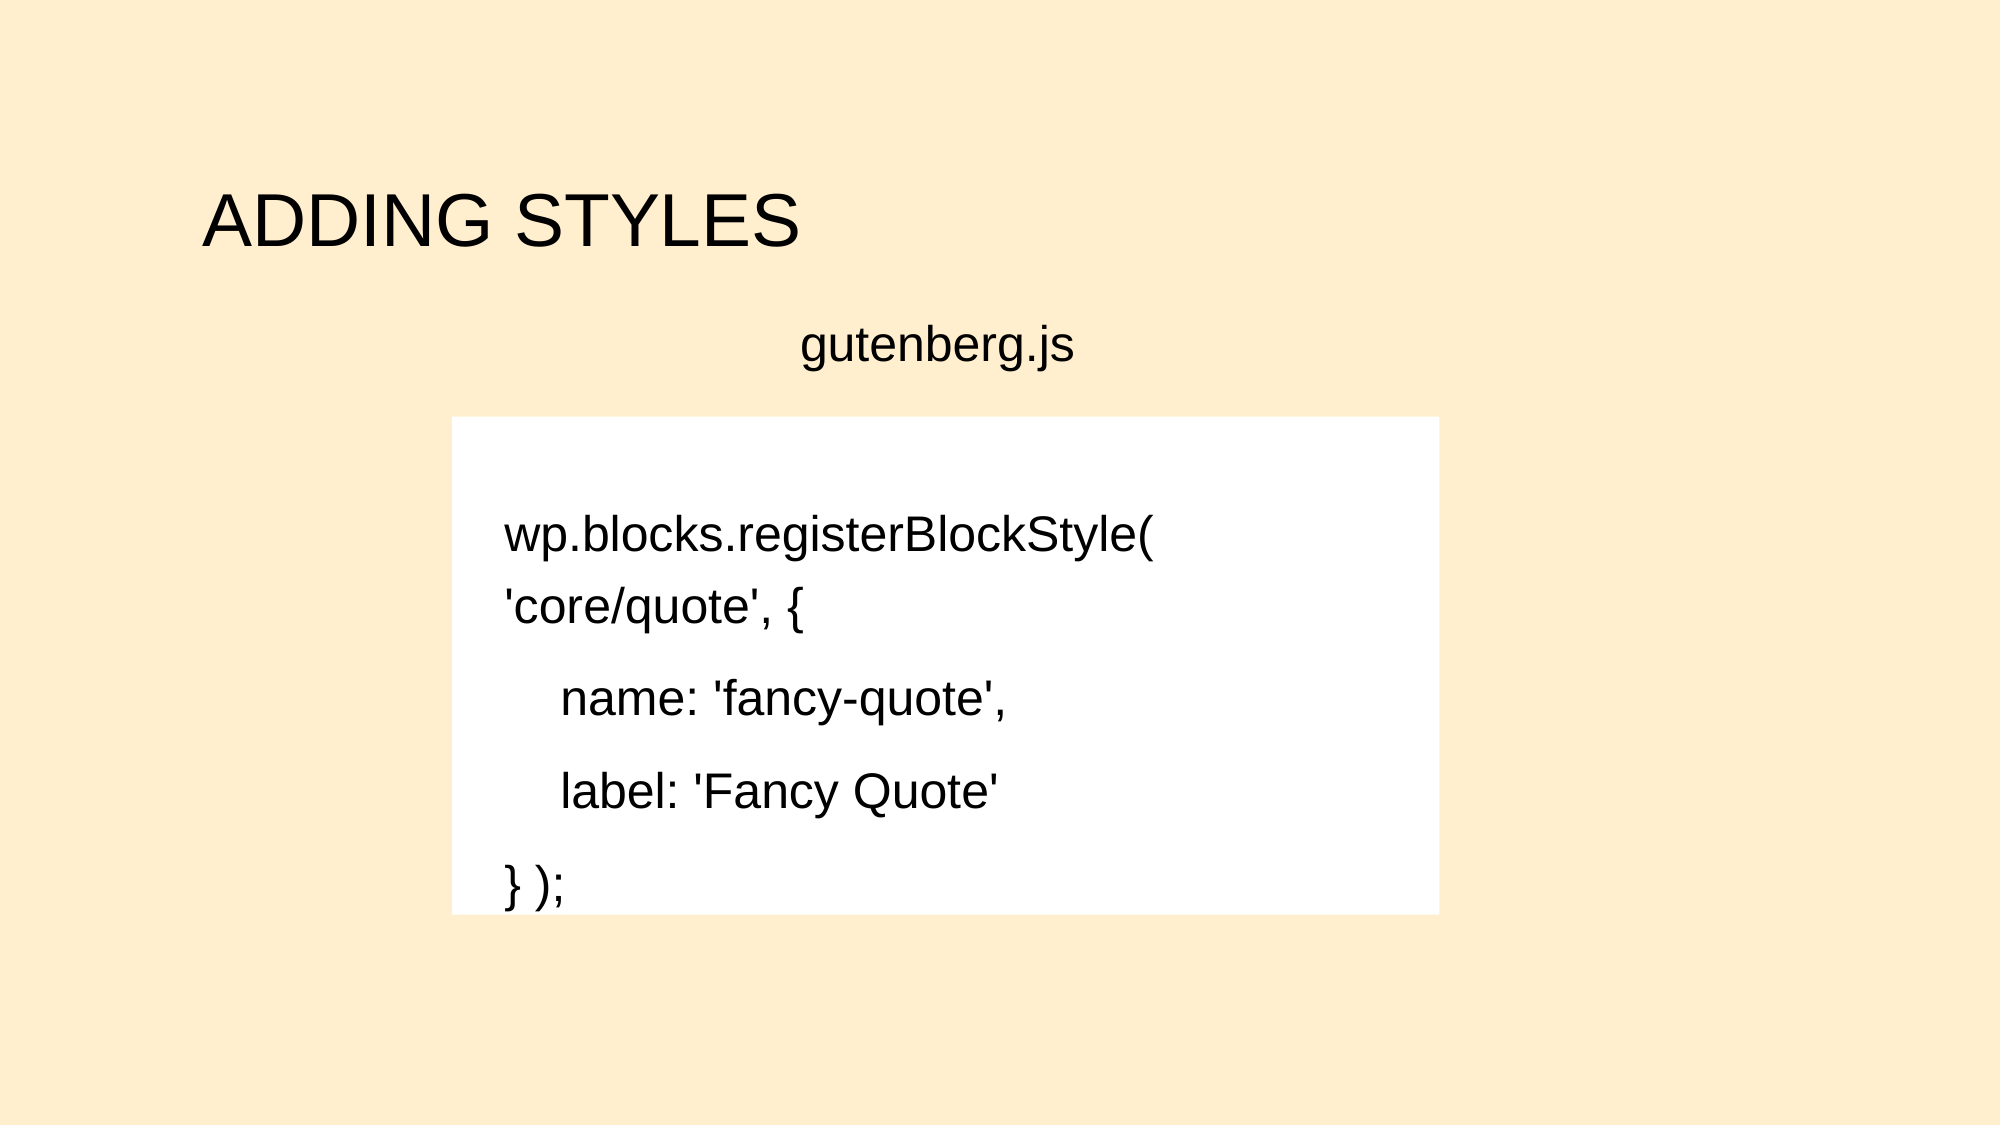

# Adding Styles
gutenberg.js

wp.blocks.registerBlockStyle( 'core/quote', {
    name: 'fancy-quote',
    label: 'Fancy Quote'
} );